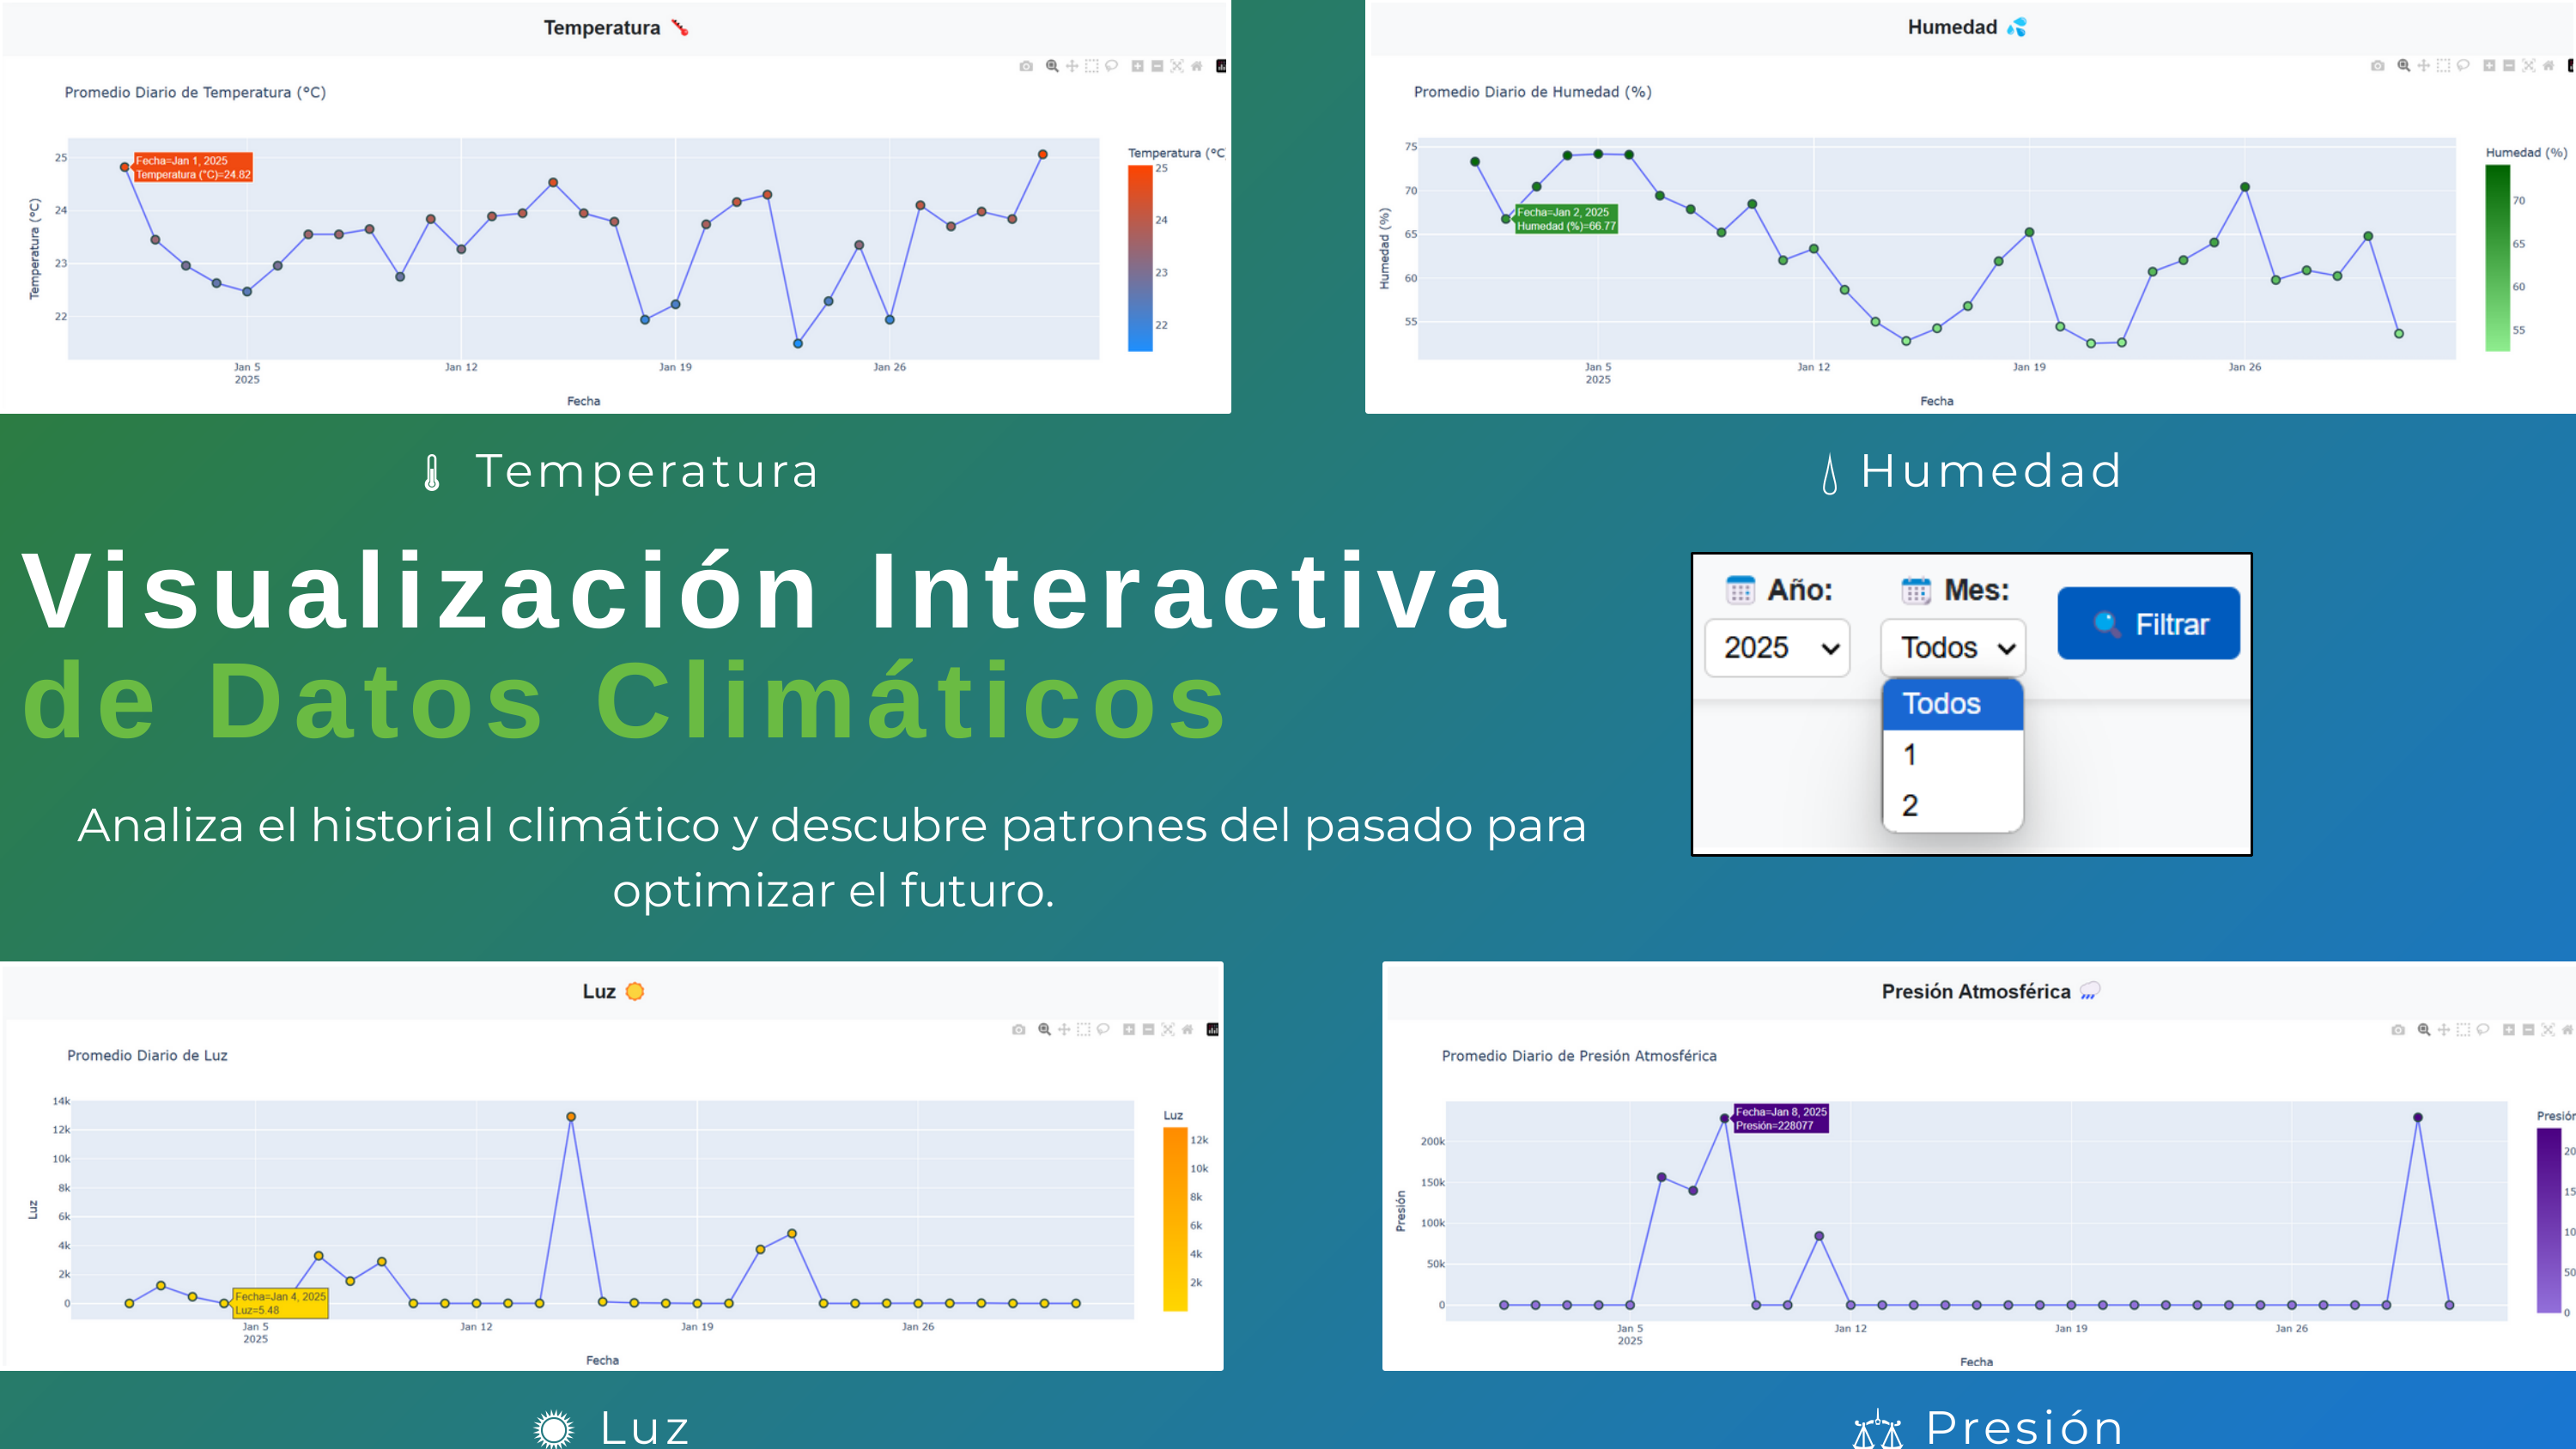

🌡️ Temperatura
💧 Humedad
Visualización Interactiva

de Datos Climáticos
Analiza el historial climático y descubre patrones del pasado para optimizar el futuro.

☀️ Luz
⚖️ Presión